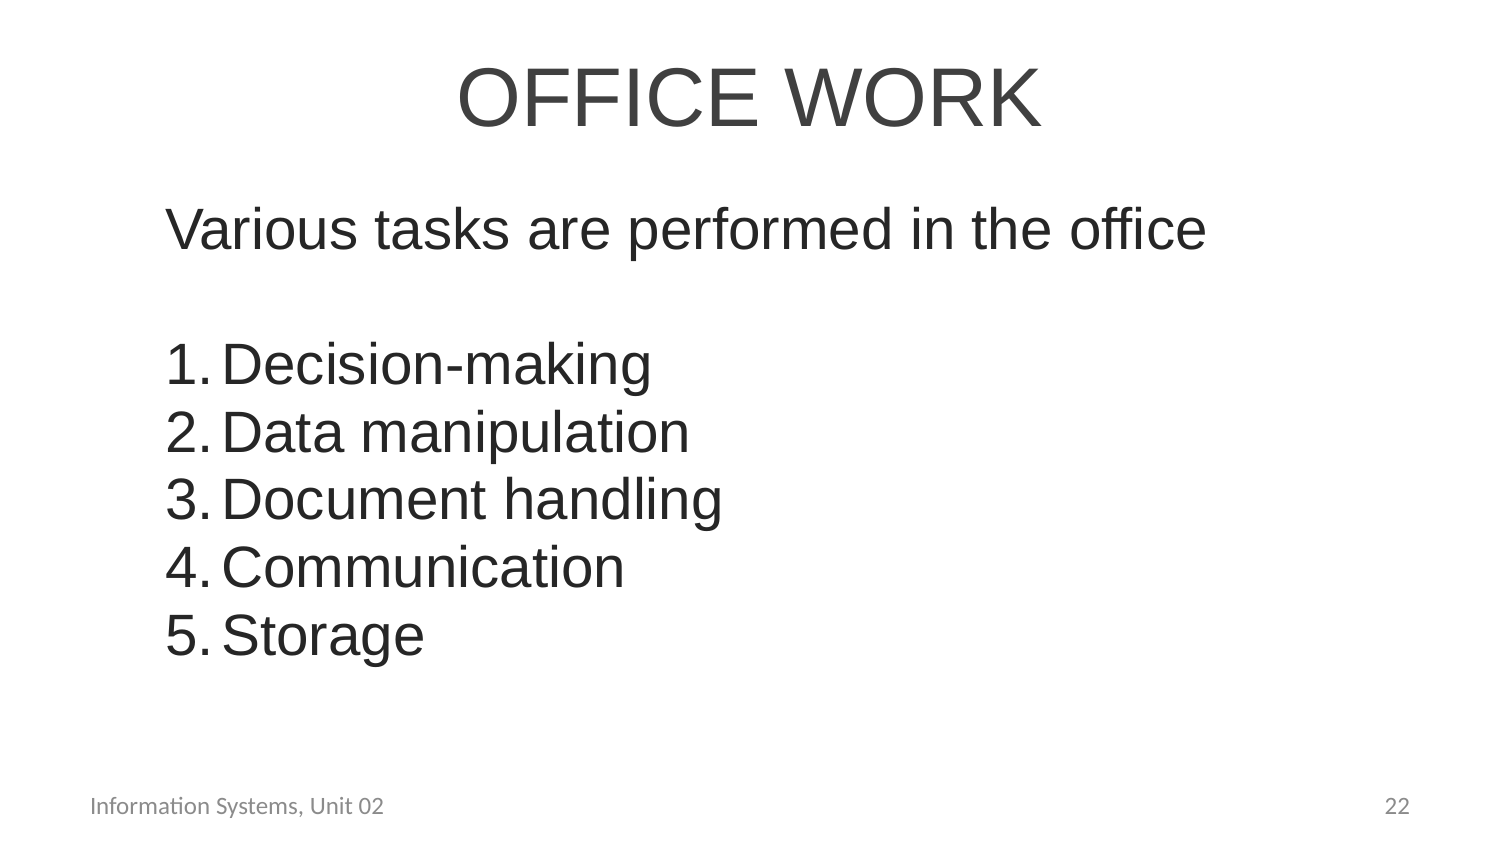

# Office work
Various tasks are performed in the office

Decision-making
Data manipulation
Document handling
Communication
Storage
Information Systems, Unit 02
22